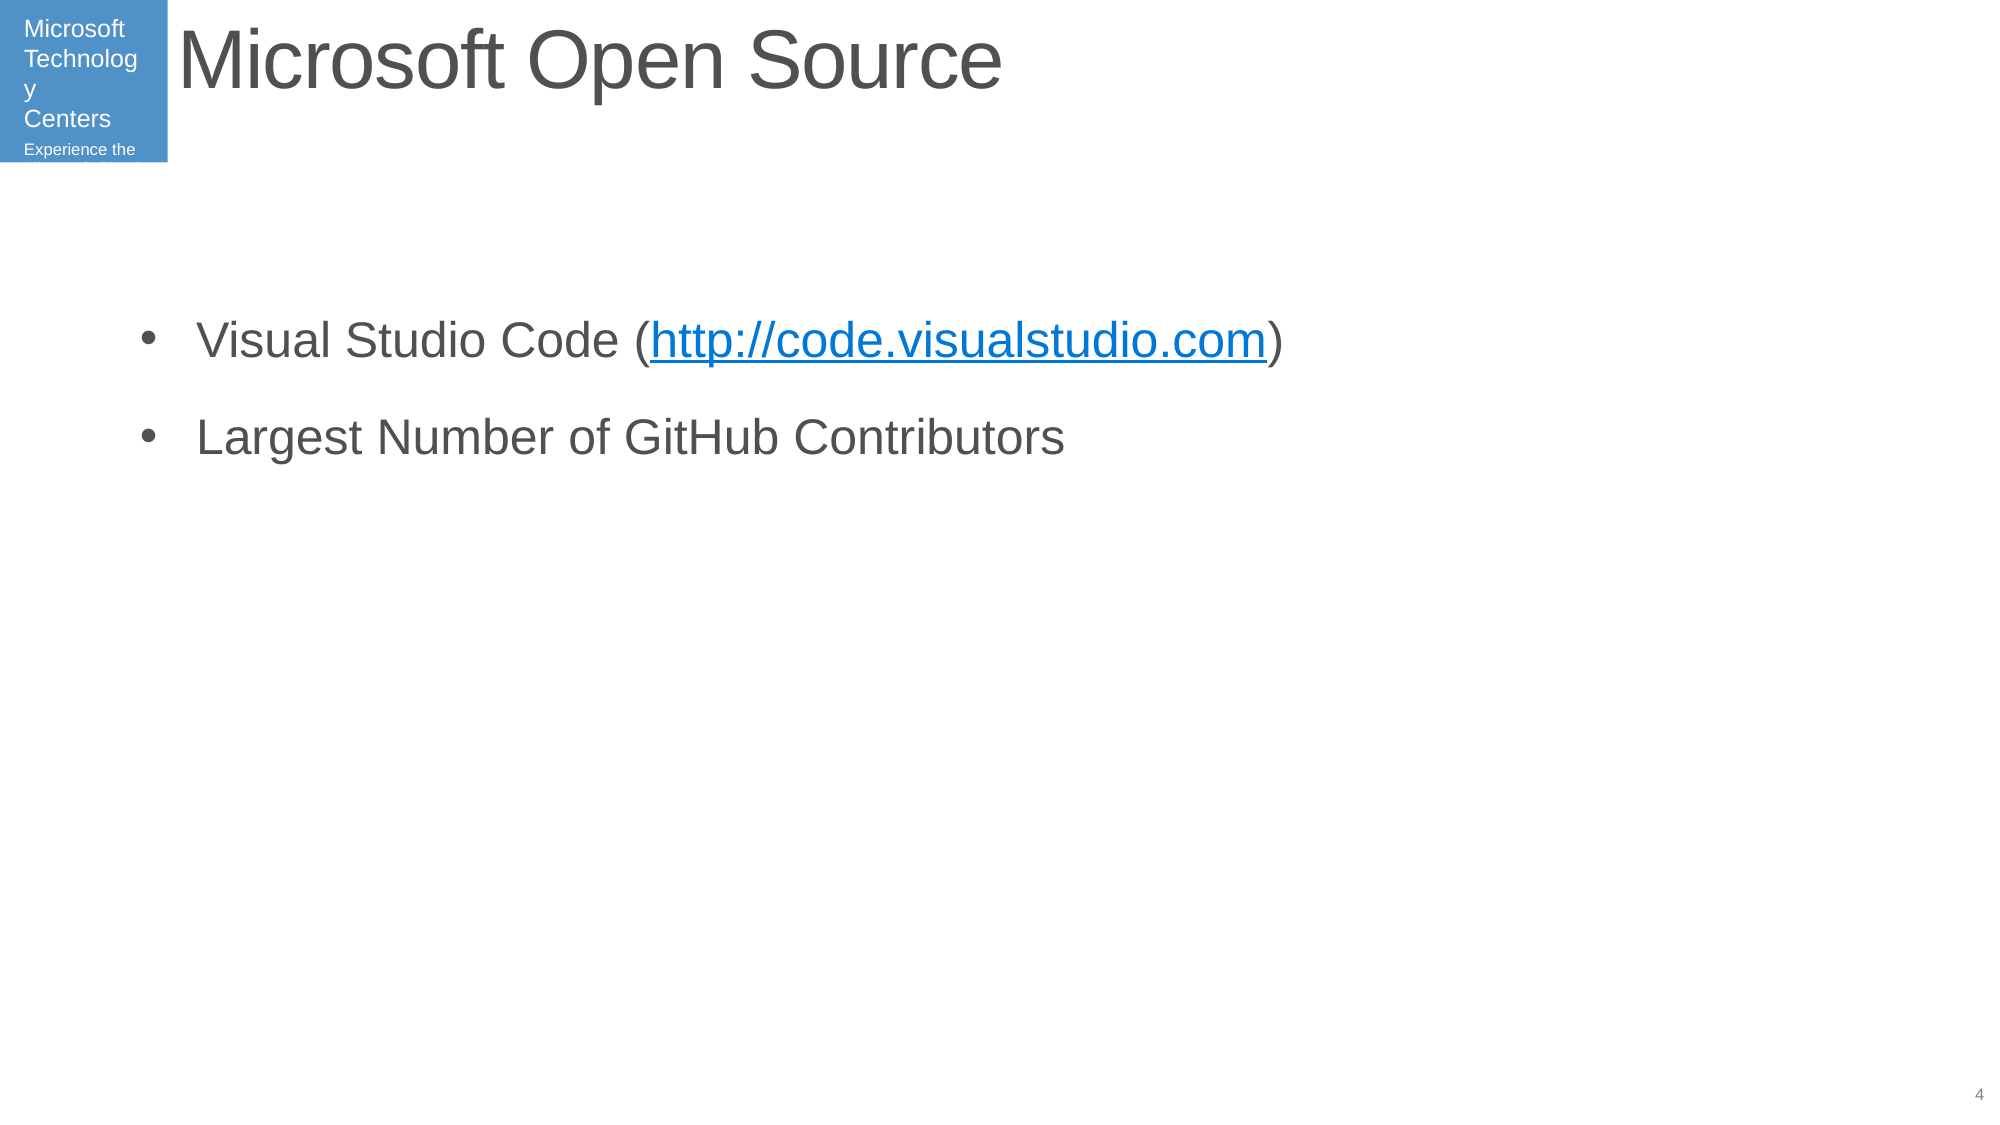

# Microsoft Open Source

Visual Studio Code (http://code.visualstudio.com)
Largest Number of GitHub Contributors
4